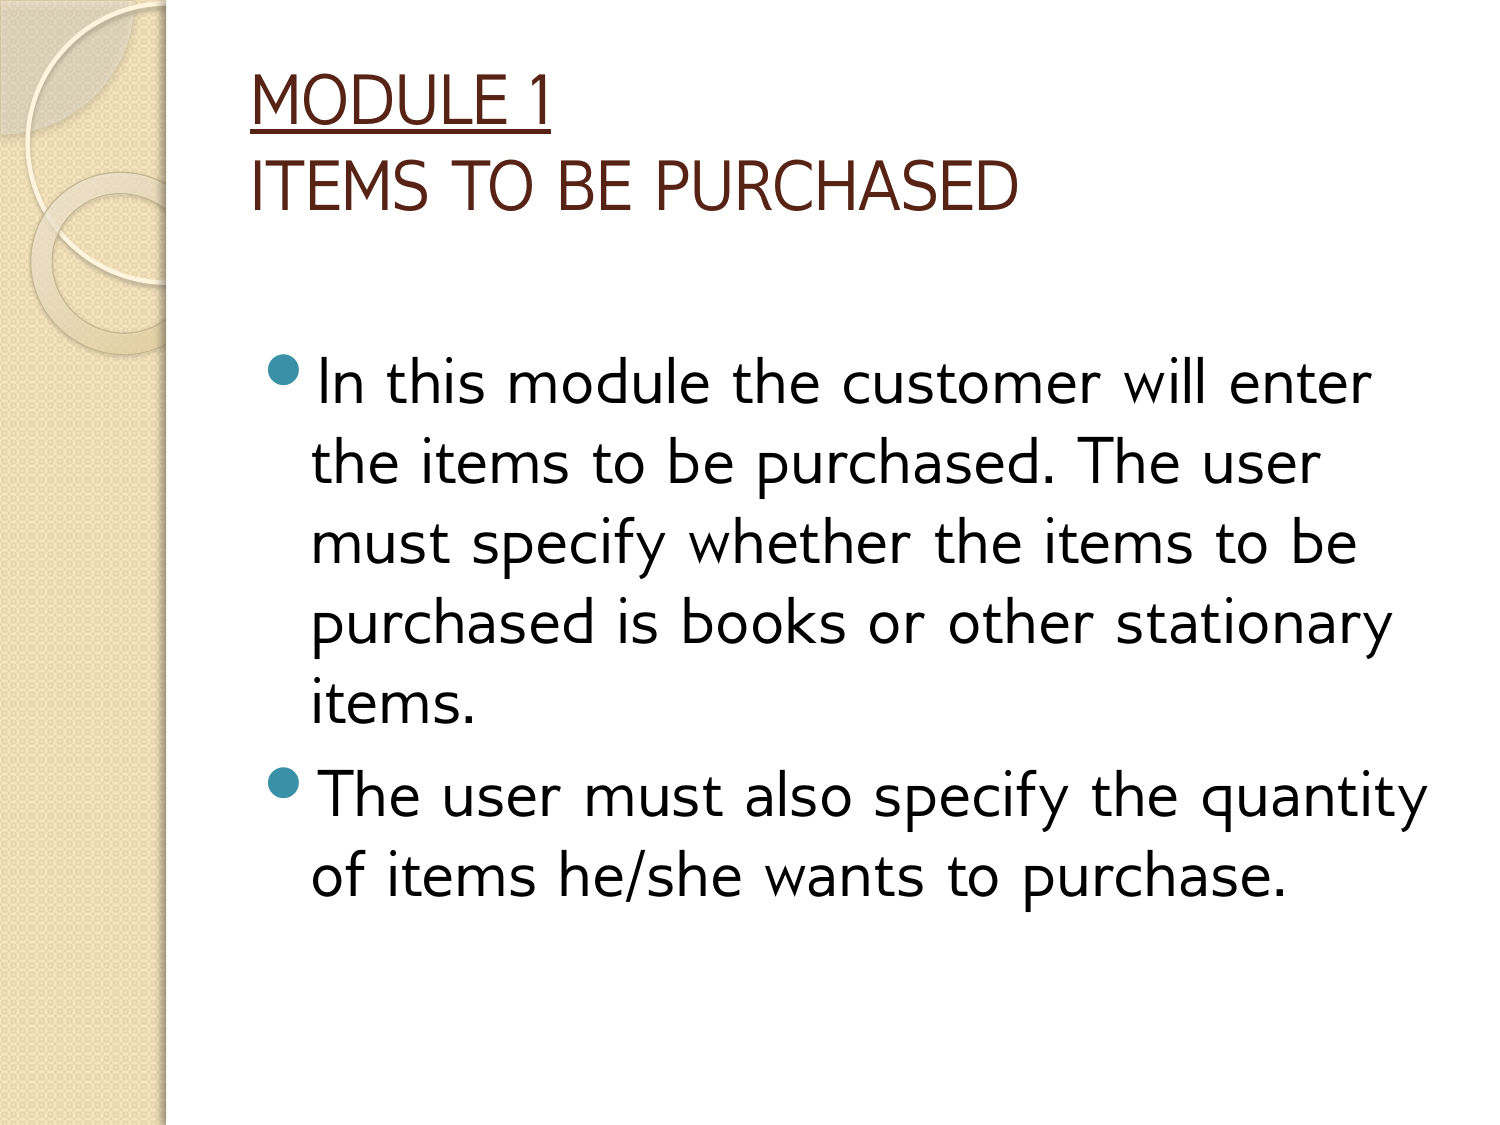

# MODULE 1 ITEMS TO BE PURCHASED

In this module the customer will enter the items to be purchased. The user must specify whether the items to be purchased is books or other stationary items.
The user must also specify the quantity of items he/she wants to purchase.